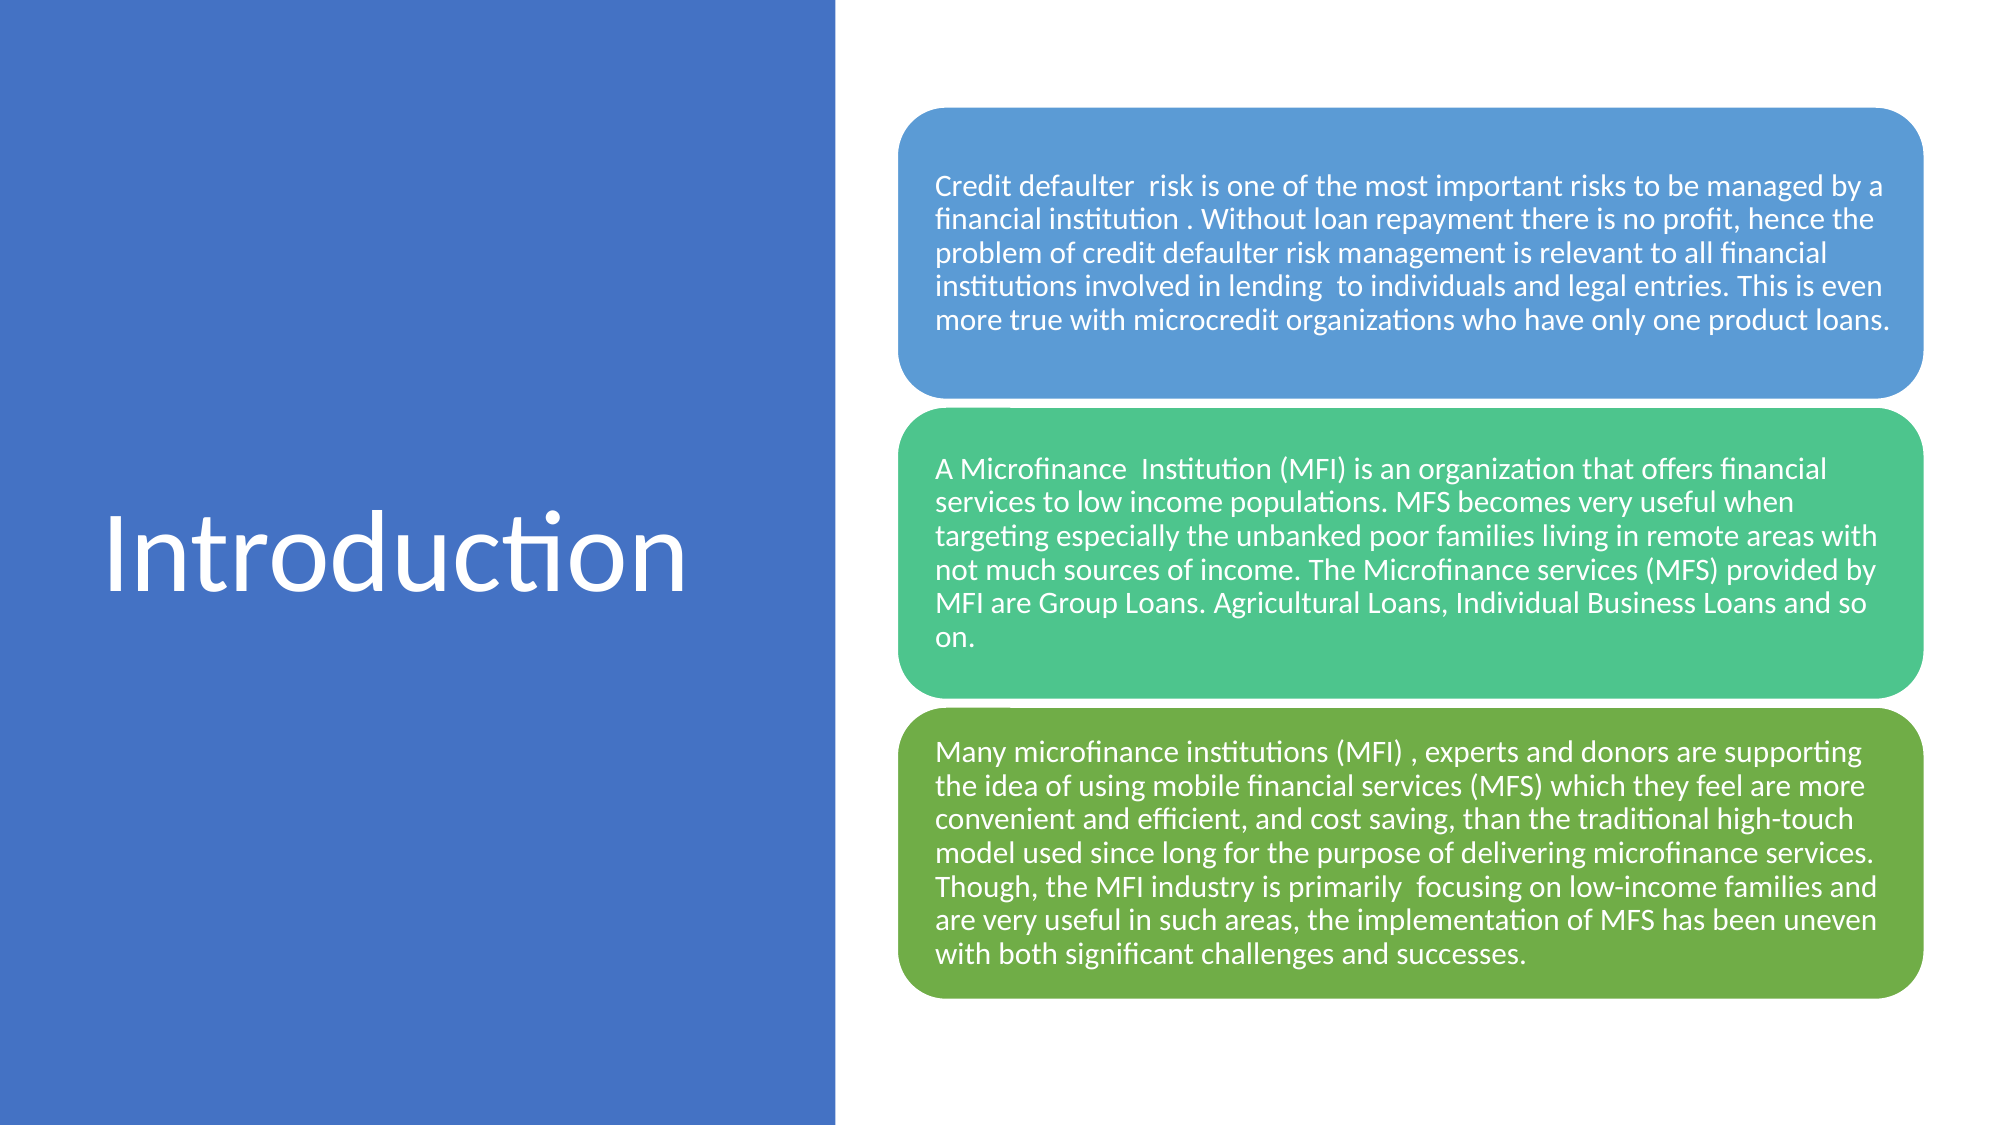

# Introduction
Credit defaulter  risk is one of the most important risks to be managed by a financial institution . Without loan repayment there is no profit, hence the problem of credit defaulter risk management is relevant to all financial institutions involved in lending  to individuals and legal entries. This is even more true with microcredit organizations who have only one product loans.
A Microfinance  Institution (MFI) is an organization that offers financial services to low income populations. MFS becomes very useful when targeting especially the unbanked poor families living in remote areas with not much sources of income. The Microfinance services (MFS) provided by MFI are Group Loans. Agricultural Loans, Individual Business Loans and so on.
Many microfinance institutions (MFI) , experts and donors are supporting the idea of using mobile financial services (MFS) which they feel are more convenient and efficient, and cost saving, than the traditional high-touch model used since long for the purpose of delivering microfinance services. Though, the MFI industry is primarily  focusing on low-income families and are very useful in such areas, the implementation of MFS has been uneven with both significant challenges and successes.